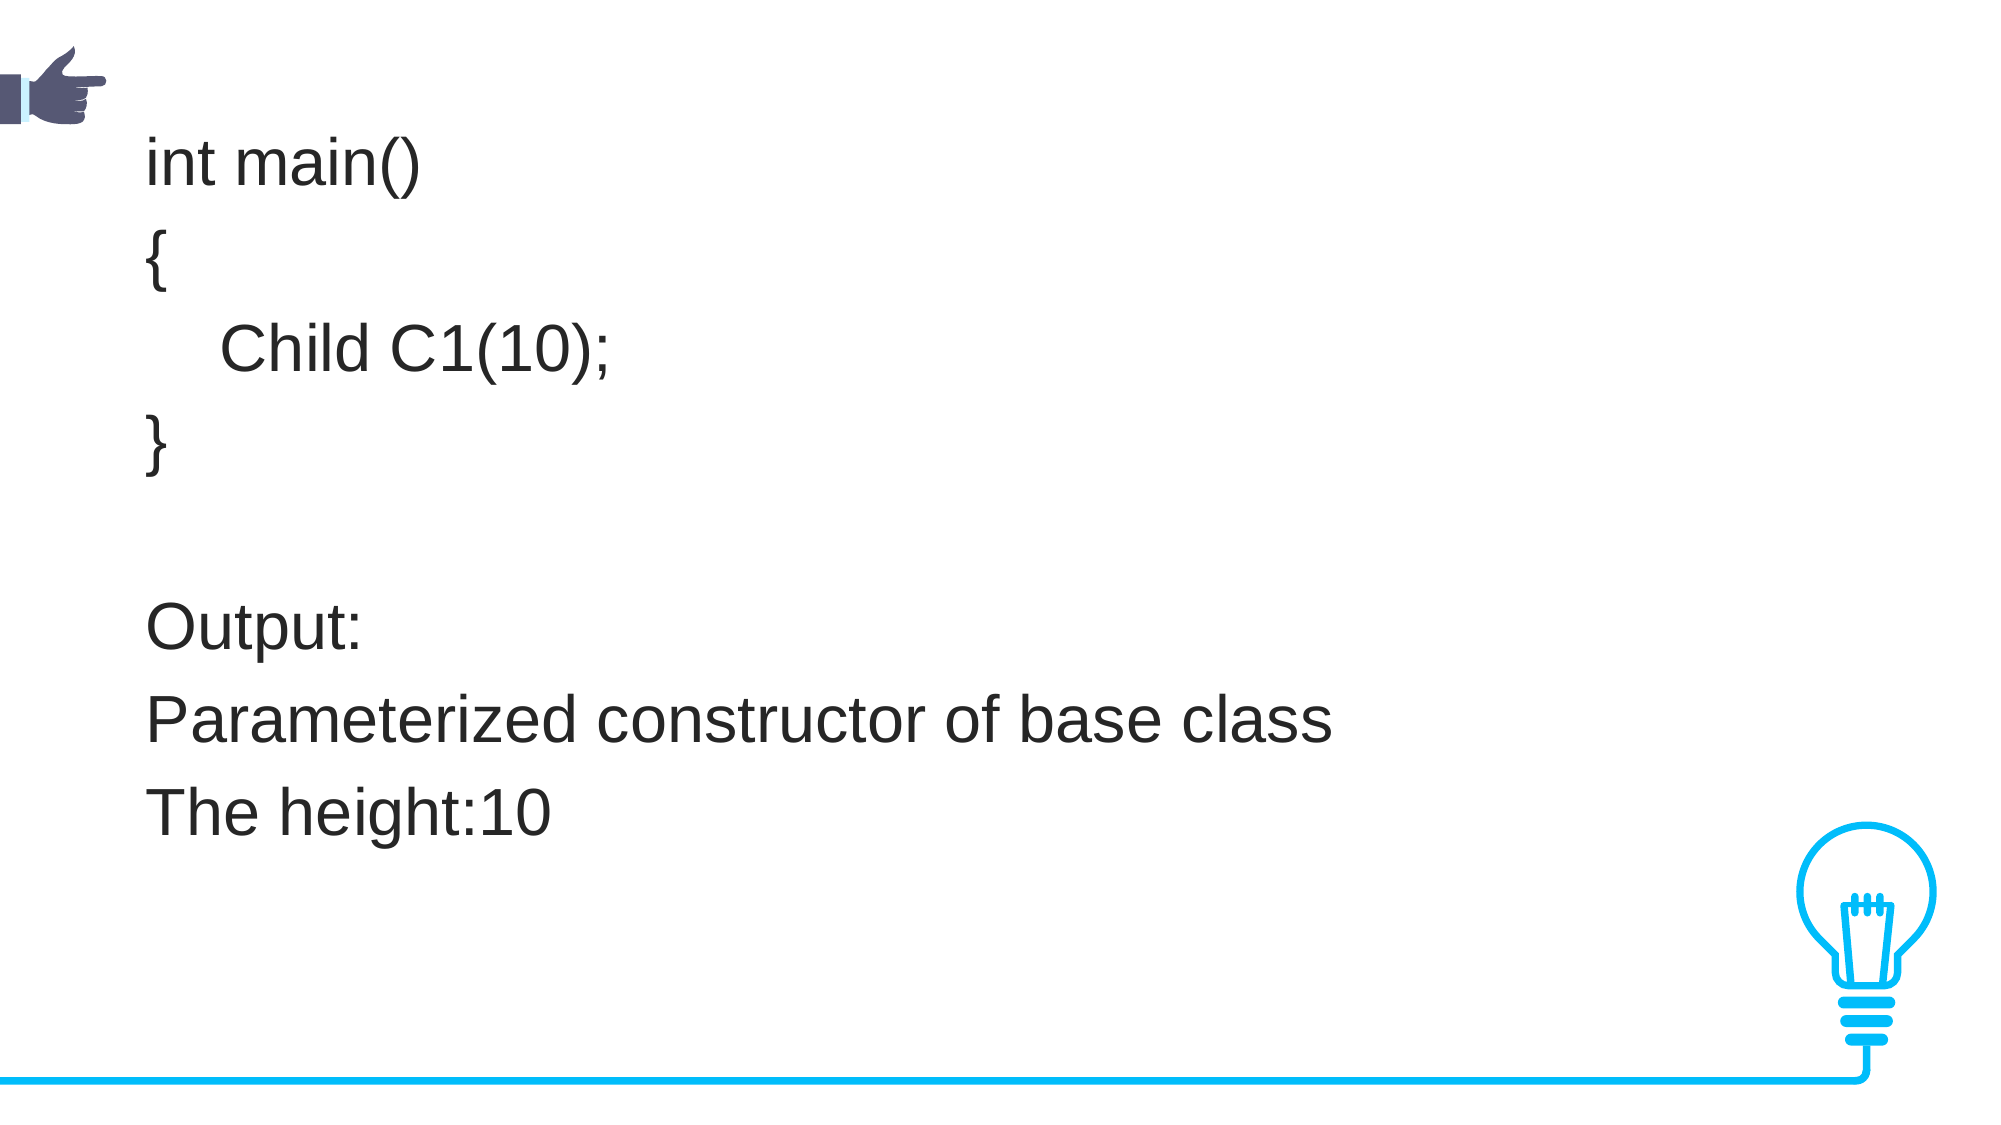

int main()
{
    Child C1(10);
}

Output:
Parameterized constructor of base class
The height:10